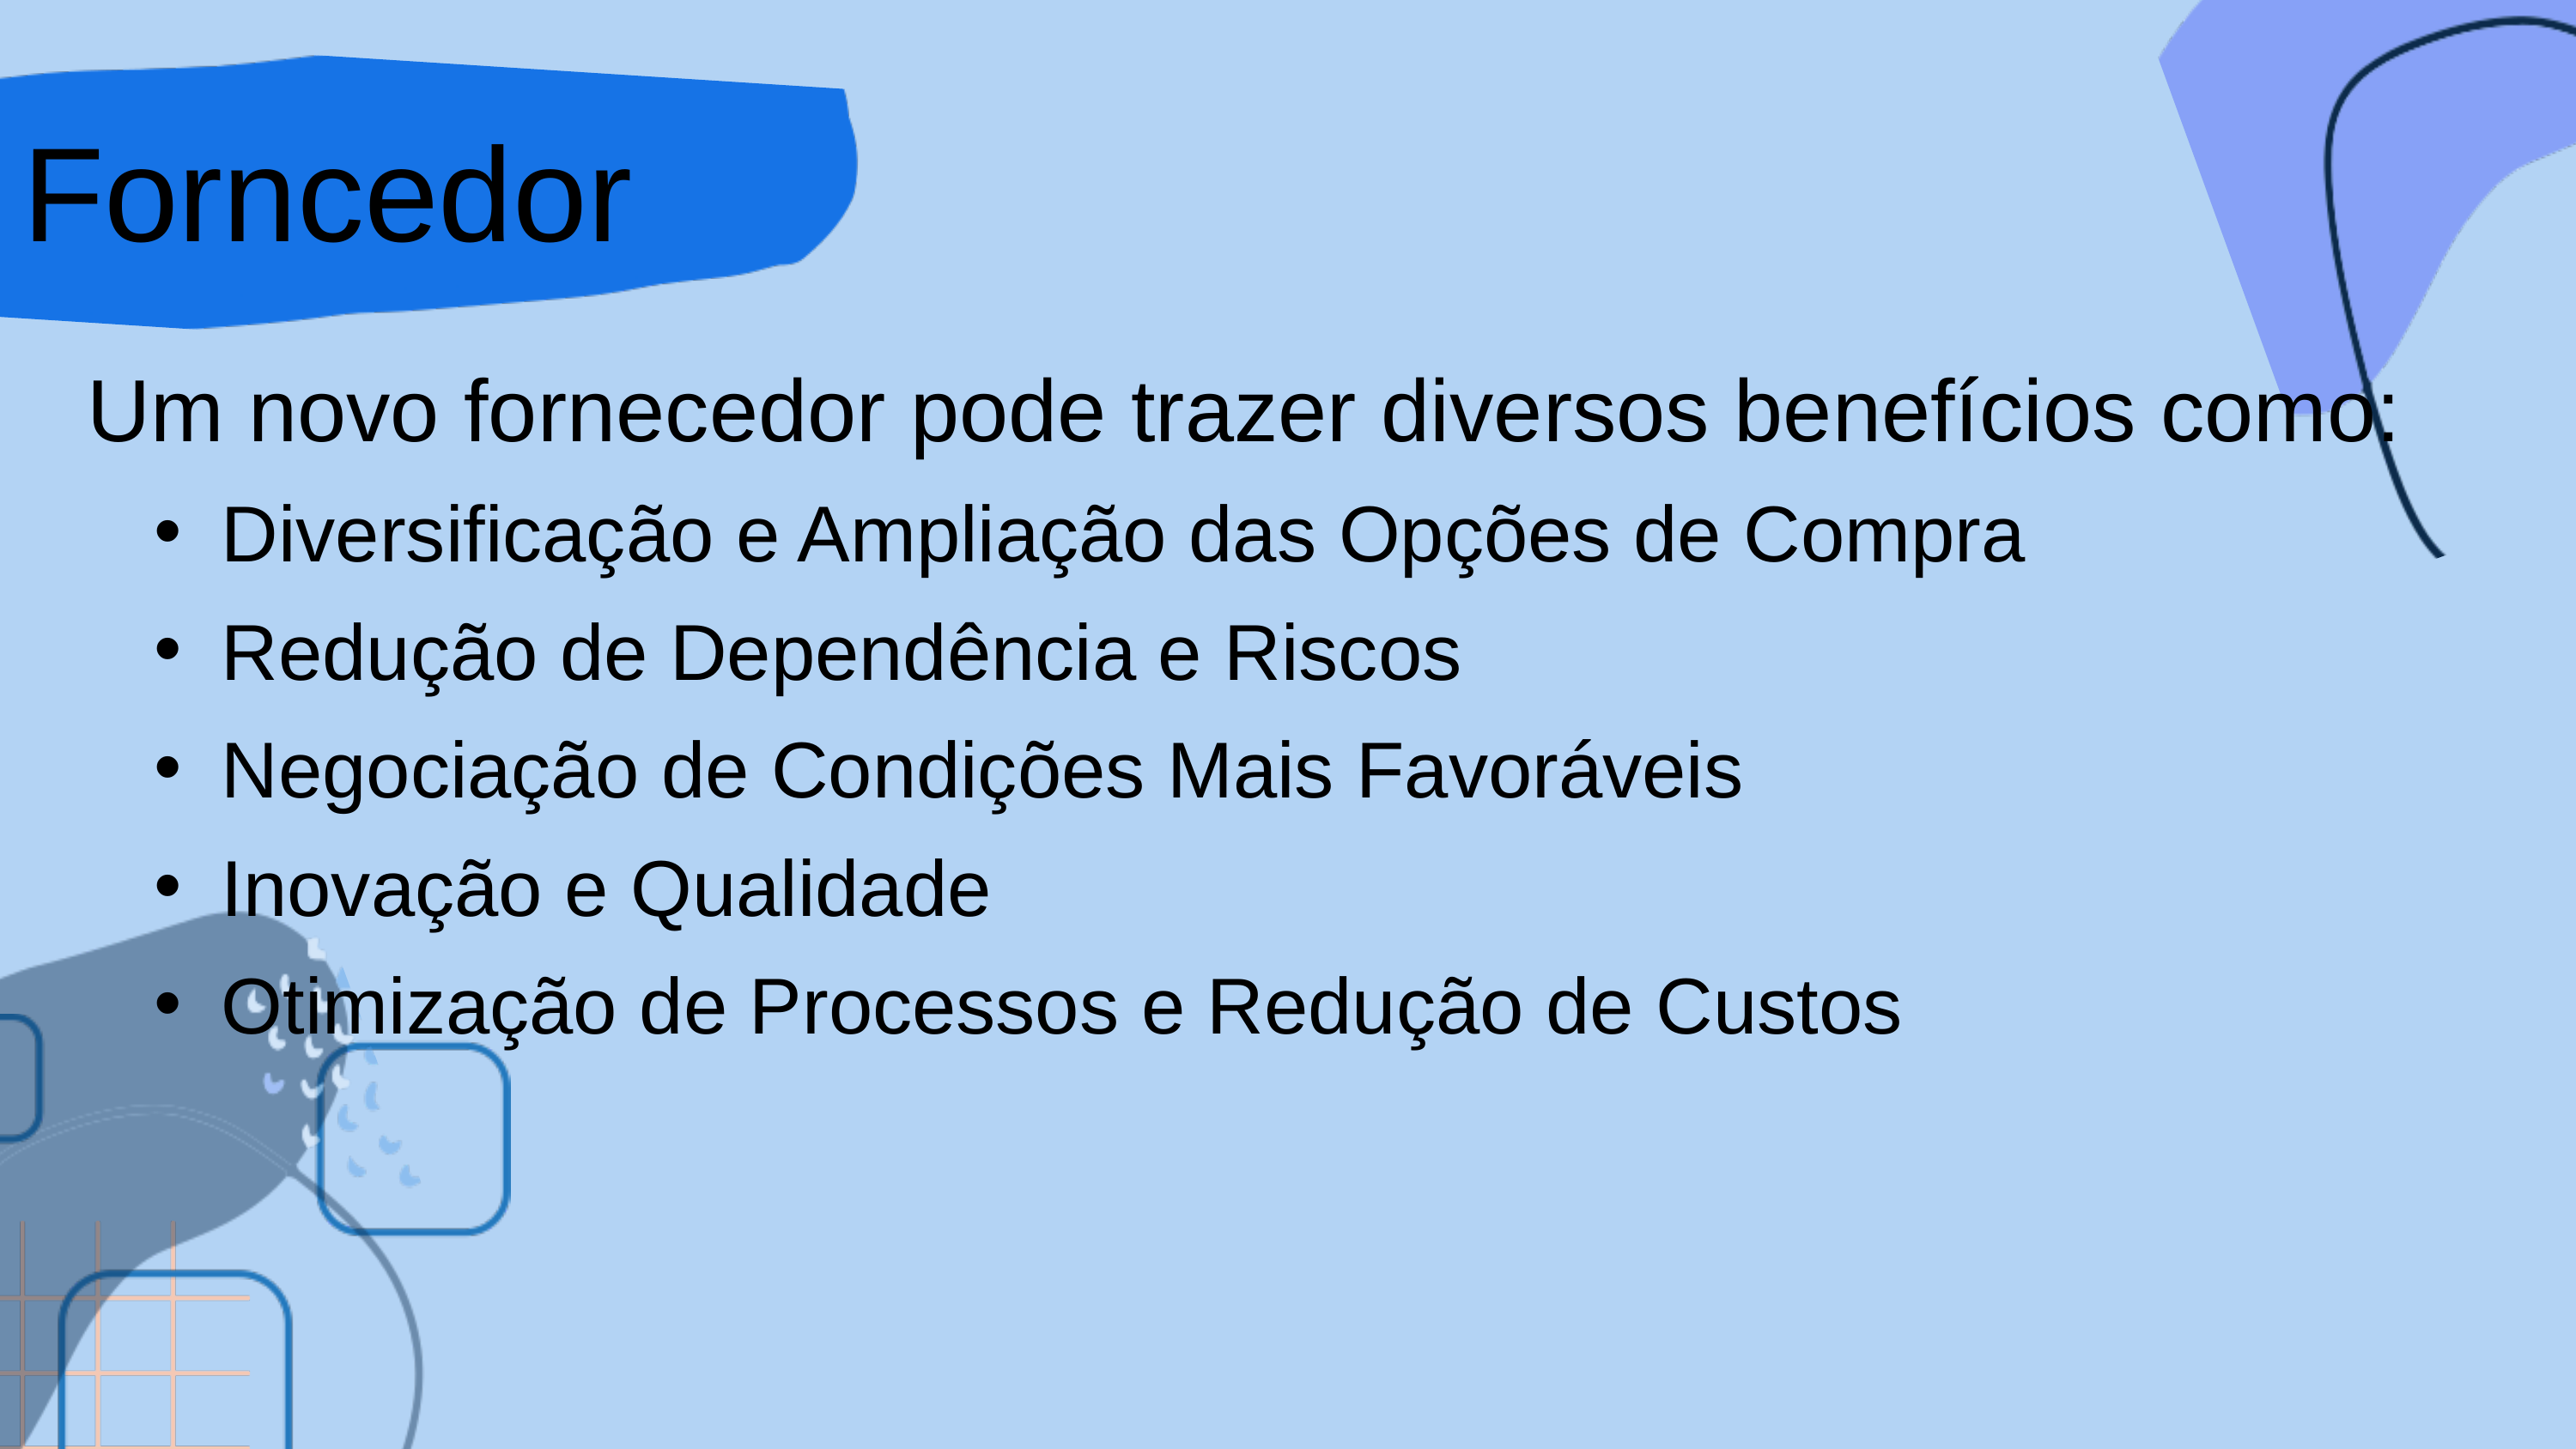

Forncedor
Um novo fornecedor pode trazer diversos benefícios como:
Diversificação e Ampliação das Opções de Compra
Redução de Dependência e Riscos
Negociação de Condições Mais Favoráveis
Inovação e Qualidade
Otimização de Processos e Redução de Custos